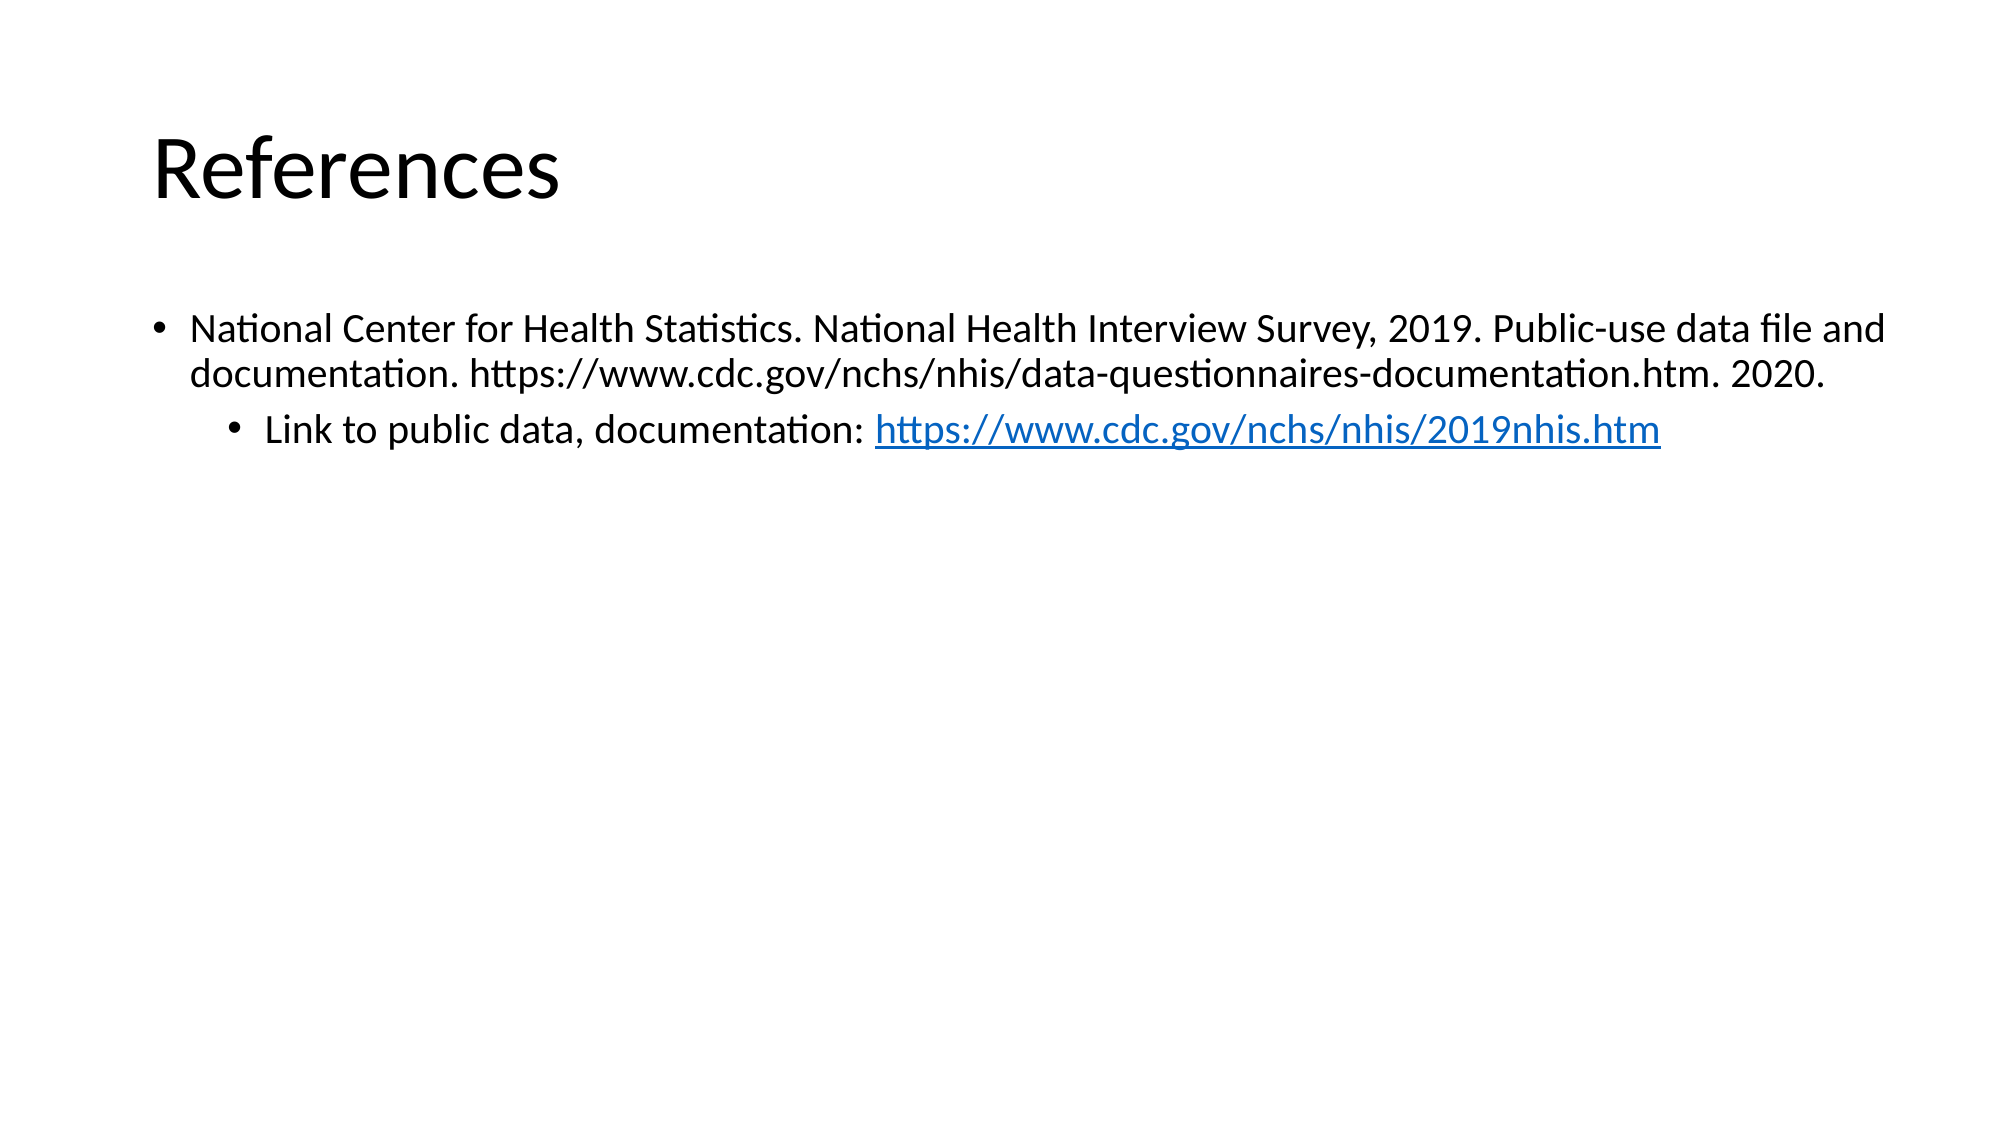

# References
National Center for Health Statistics. National Health Interview Survey, 2019. Public-use data file and documentation. https://www.cdc.gov/nchs/nhis/data-questionnaires-documentation.htm. 2020.
Link to public data, documentation: https://www.cdc.gov/nchs/nhis/2019nhis.htm